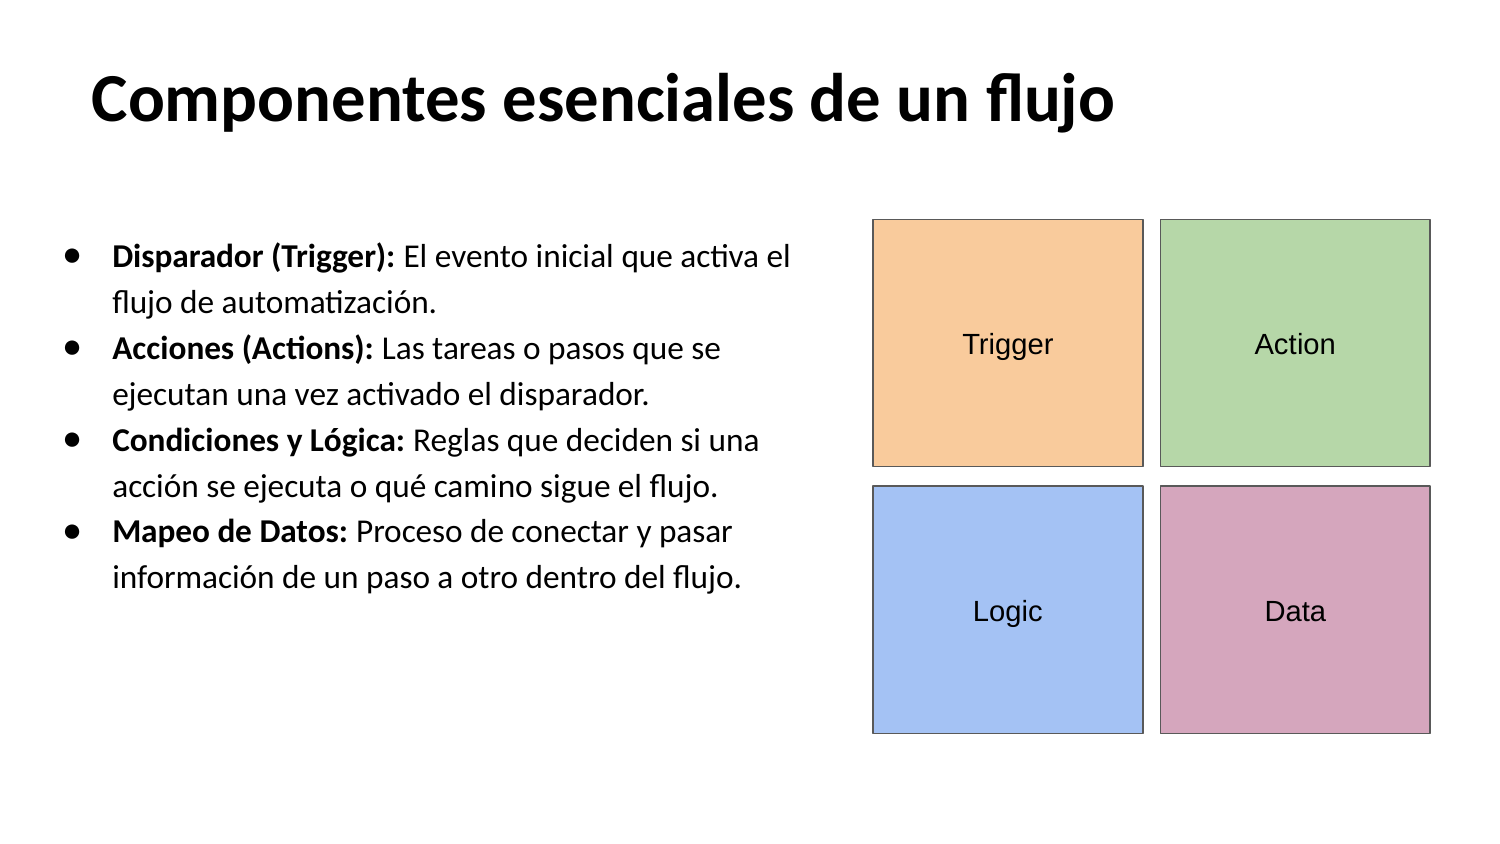

Componentes esenciales de un flujo
Trigger
Action
Disparador (Trigger): El evento inicial que activa el flujo de automatización.
Acciones (Actions): Las tareas o pasos que se ejecutan una vez activado el disparador.
Condiciones y Lógica: Reglas que deciden si una acción se ejecuta o qué camino sigue el flujo.
Mapeo de Datos: Proceso de conectar y pasar información de un paso a otro dentro del flujo.
Logic
Data